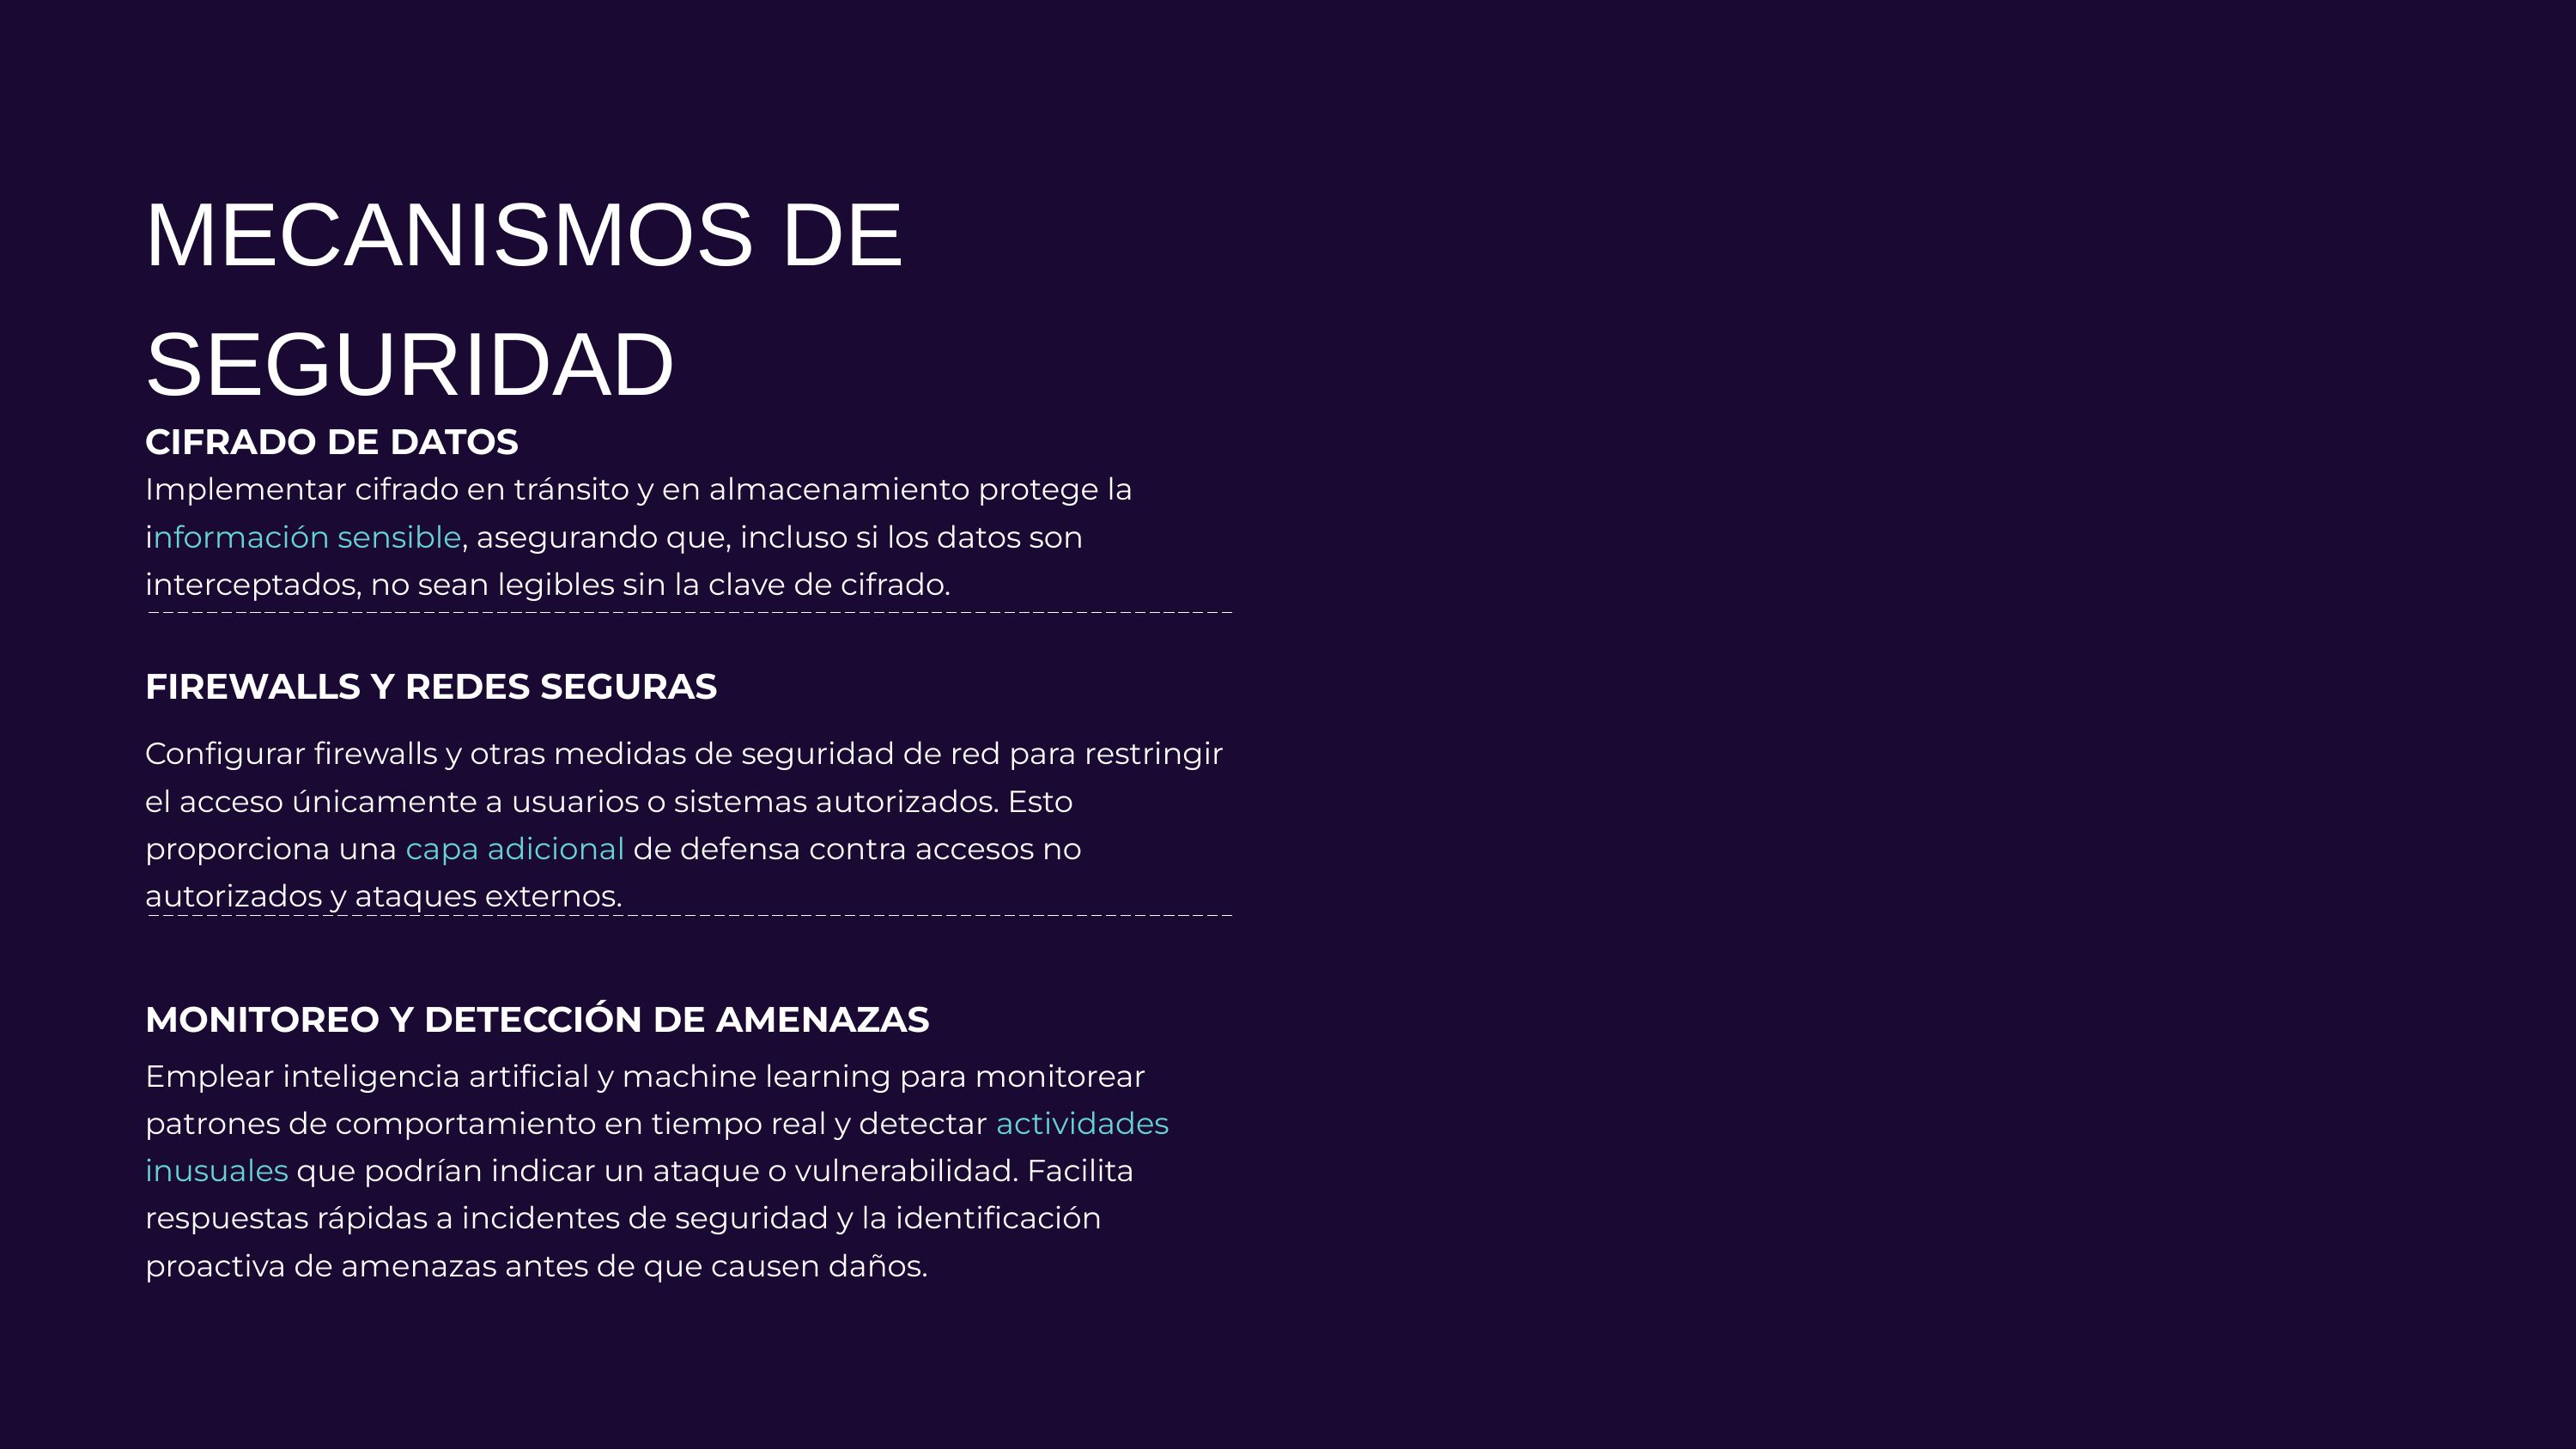

MECANISMOS DE SEGURIDAD
CIFRADO DE DATOS
Implementar cifrado en tránsito y en almacenamiento protege la información sensible, asegurando que, incluso si los datos son interceptados, no sean legibles sin la clave de cifrado.
FIREWALLS Y REDES SEGURAS
Configurar firewalls y otras medidas de seguridad de red para restringir el acceso únicamente a usuarios o sistemas autorizados. Esto proporciona una capa adicional de defensa contra accesos no autorizados y ataques externos.

MONITOREO Y DETECCIÓN DE AMENAZAS
Emplear inteligencia artificial y machine learning para monitorear patrones de comportamiento en tiempo real y detectar actividades inusuales que podrían indicar un ataque o vulnerabilidad. Facilita respuestas rápidas a incidentes de seguridad y la identificación proactiva de amenazas antes de que causen daños.